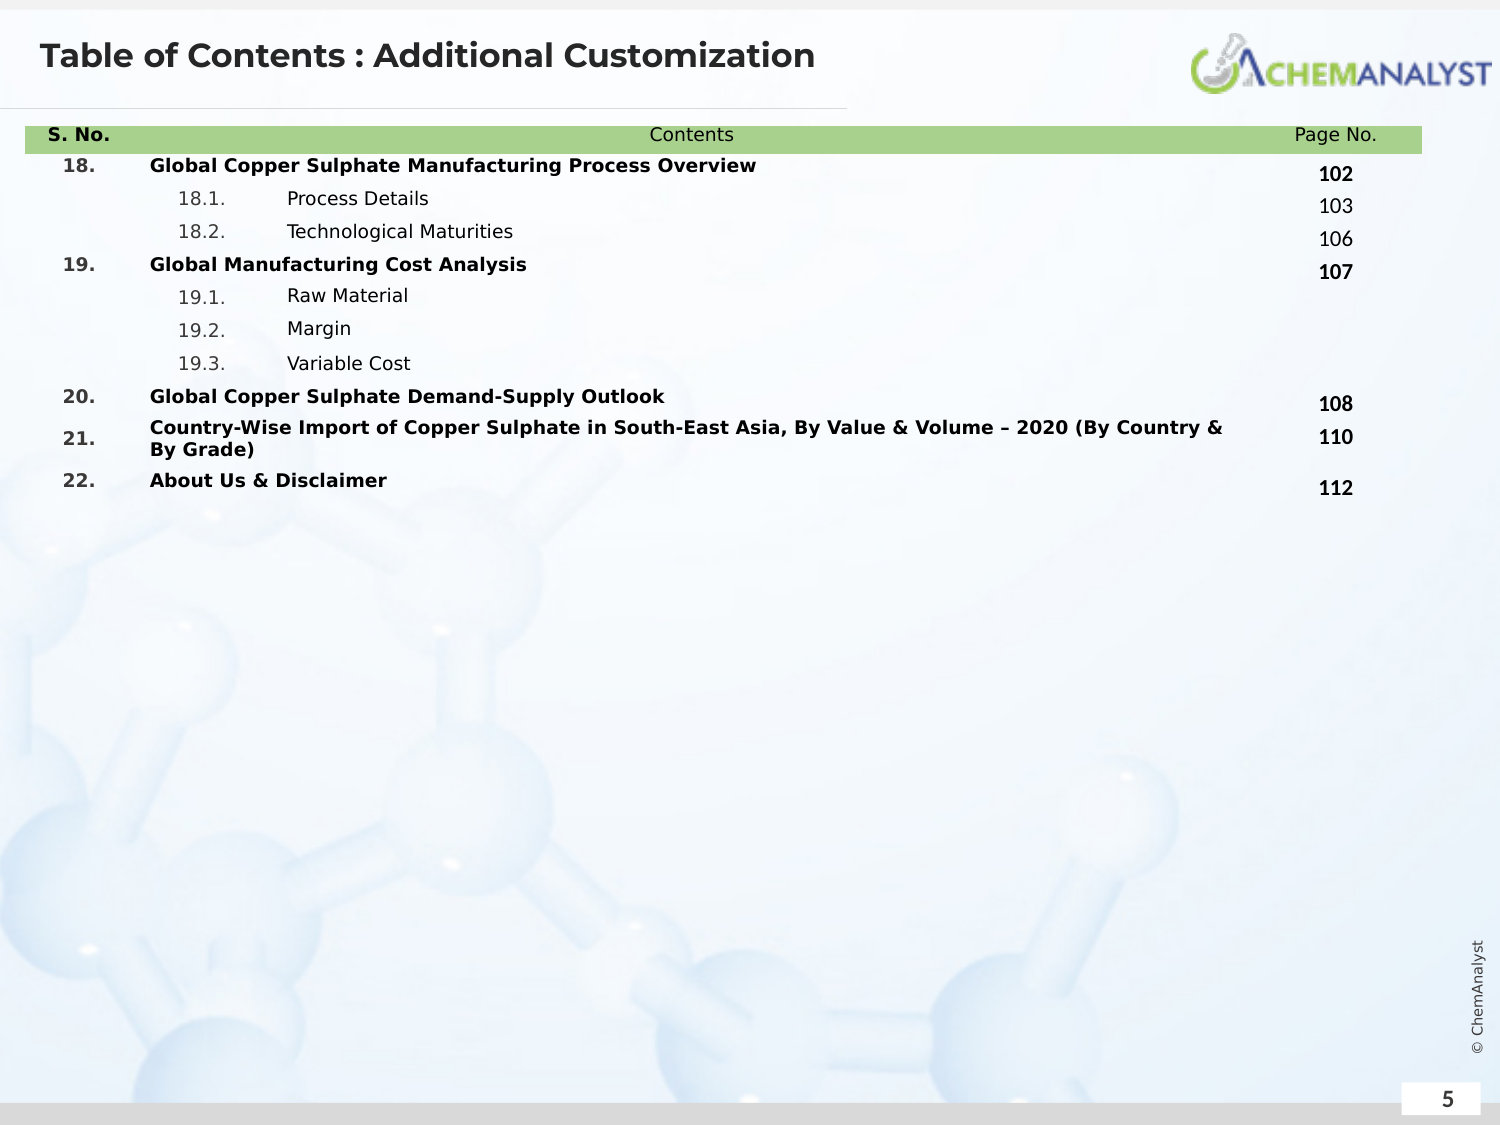

Table of Contents : Additional Customization
| S. No. | Contents |  | Page No. |
| --- | --- | --- | --- |
| 18. | Global Copper Sulphate Manufacturing Process Overview |  | 102 |
|  | 18.1. | Process Details | 103 |
|  | 18.2. | Technological Maturities | 106 |
| 19. | Global Manufacturing Cost Analysis |  | 107 |
|  | 19.1. | Raw Material |  |
|  | 19.2. | Margin |  |
|  | 19.3. | Variable Cost |  |
| 20. | Global Copper Sulphate Demand-Supply Outlook |  | 108 |
| 21. | Country-Wise Import of Copper Sulphate in South-East Asia, By Value & Volume – 2020 (By Country & By Grade) |  | 110 |
| 22. | About Us & Disclaimer |  | 112 |